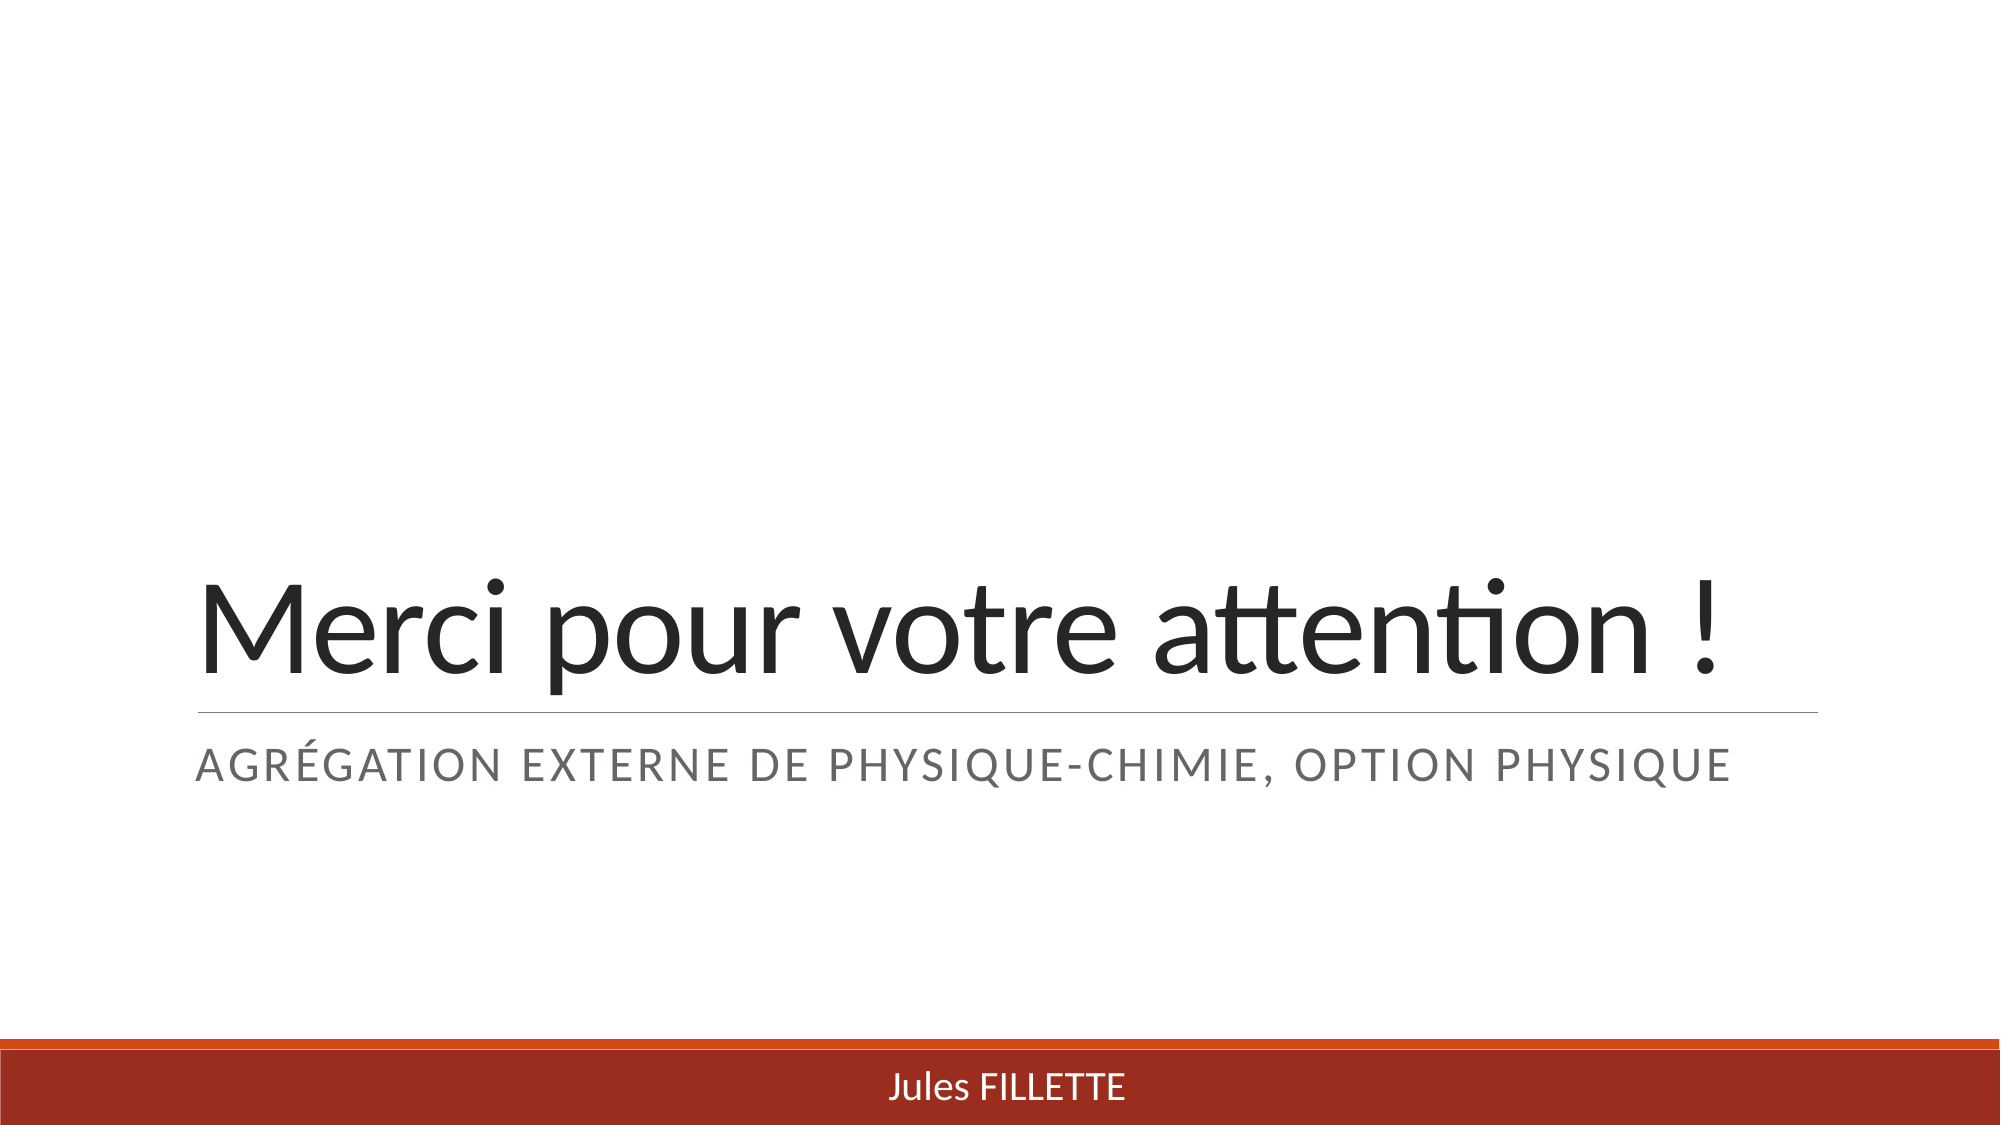

# Merci pour votre attention !
Agrégation externe de Physique-chimie, option Physique
Jules FILLETTE